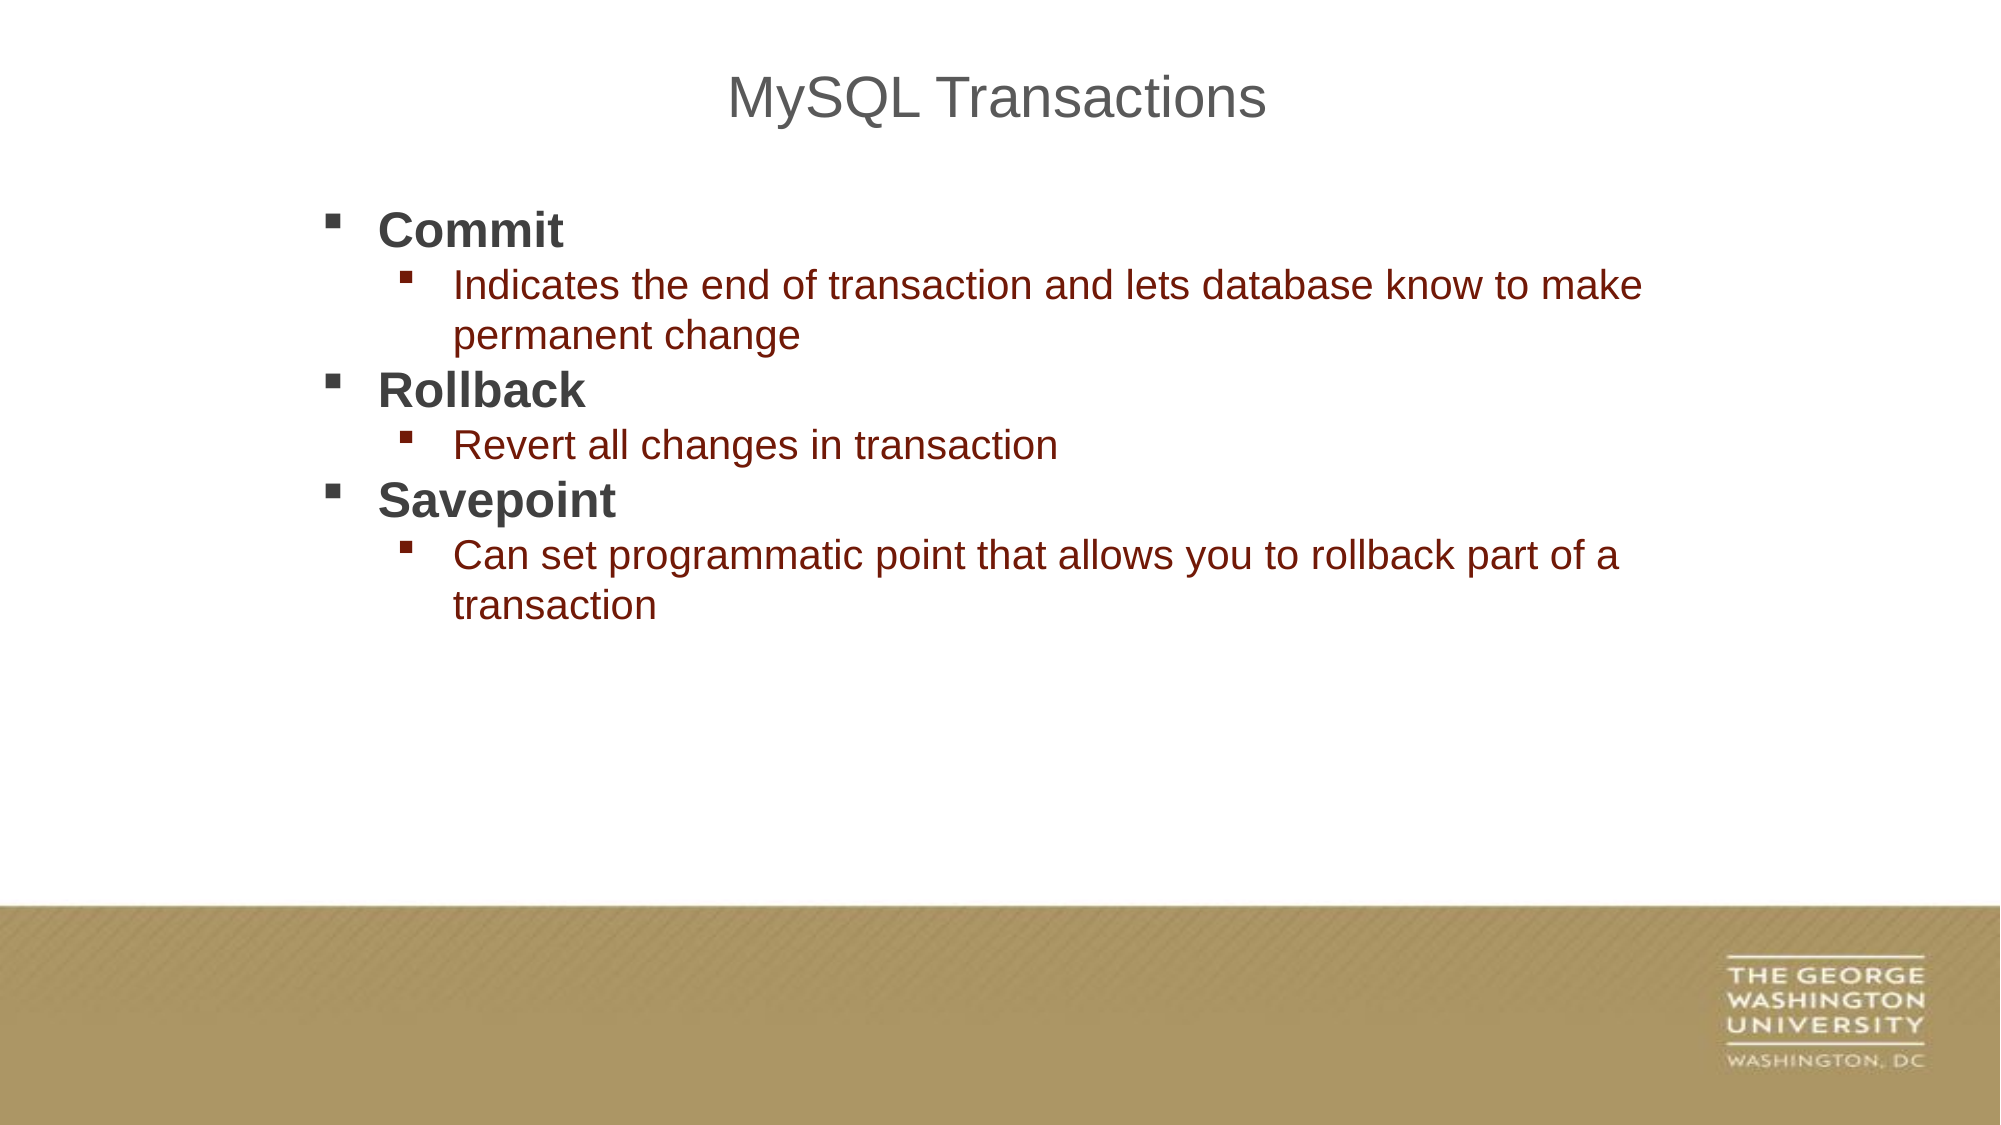

MySQL Transactions
Commit
Indicates the end of transaction and lets database know to make permanent change
Rollback
Revert all changes in transaction
Savepoint
Can set programmatic point that allows you to rollback part of a transaction